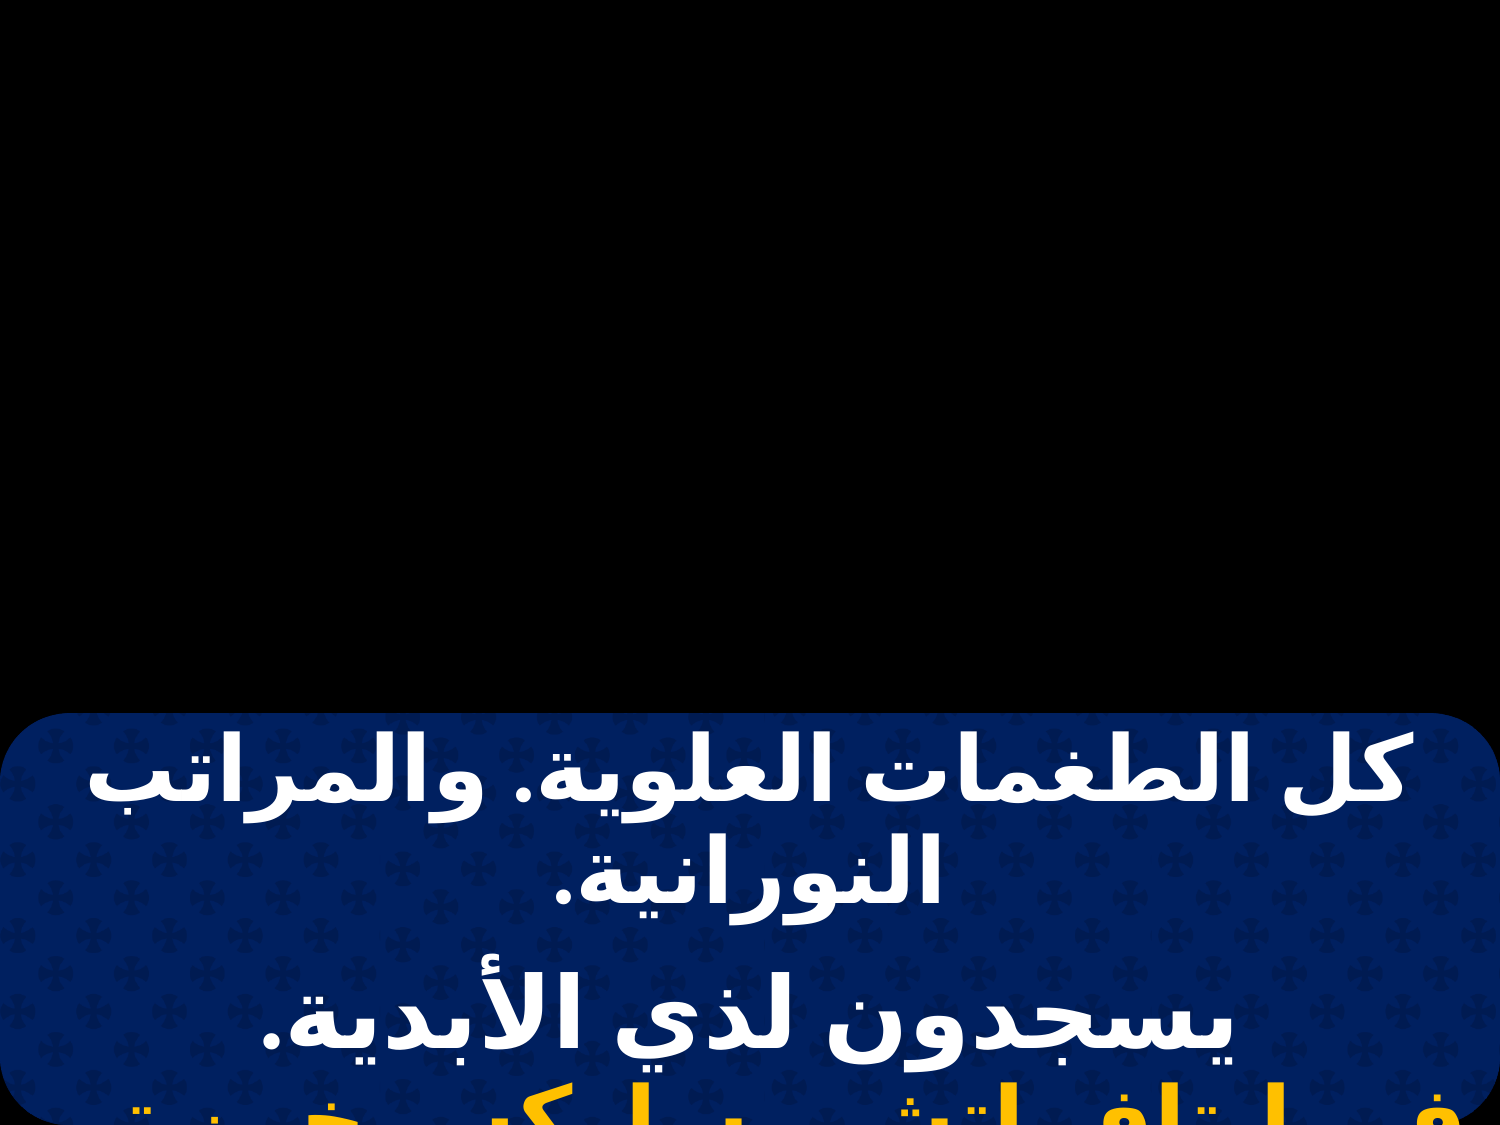

| كل الطغمات العلوية. والمراتب النورانية. |
| --- |
|  |
| يسجدون لذي الأبدية. في إيتاف إتشي ساركس خين تي بارثينوس. |